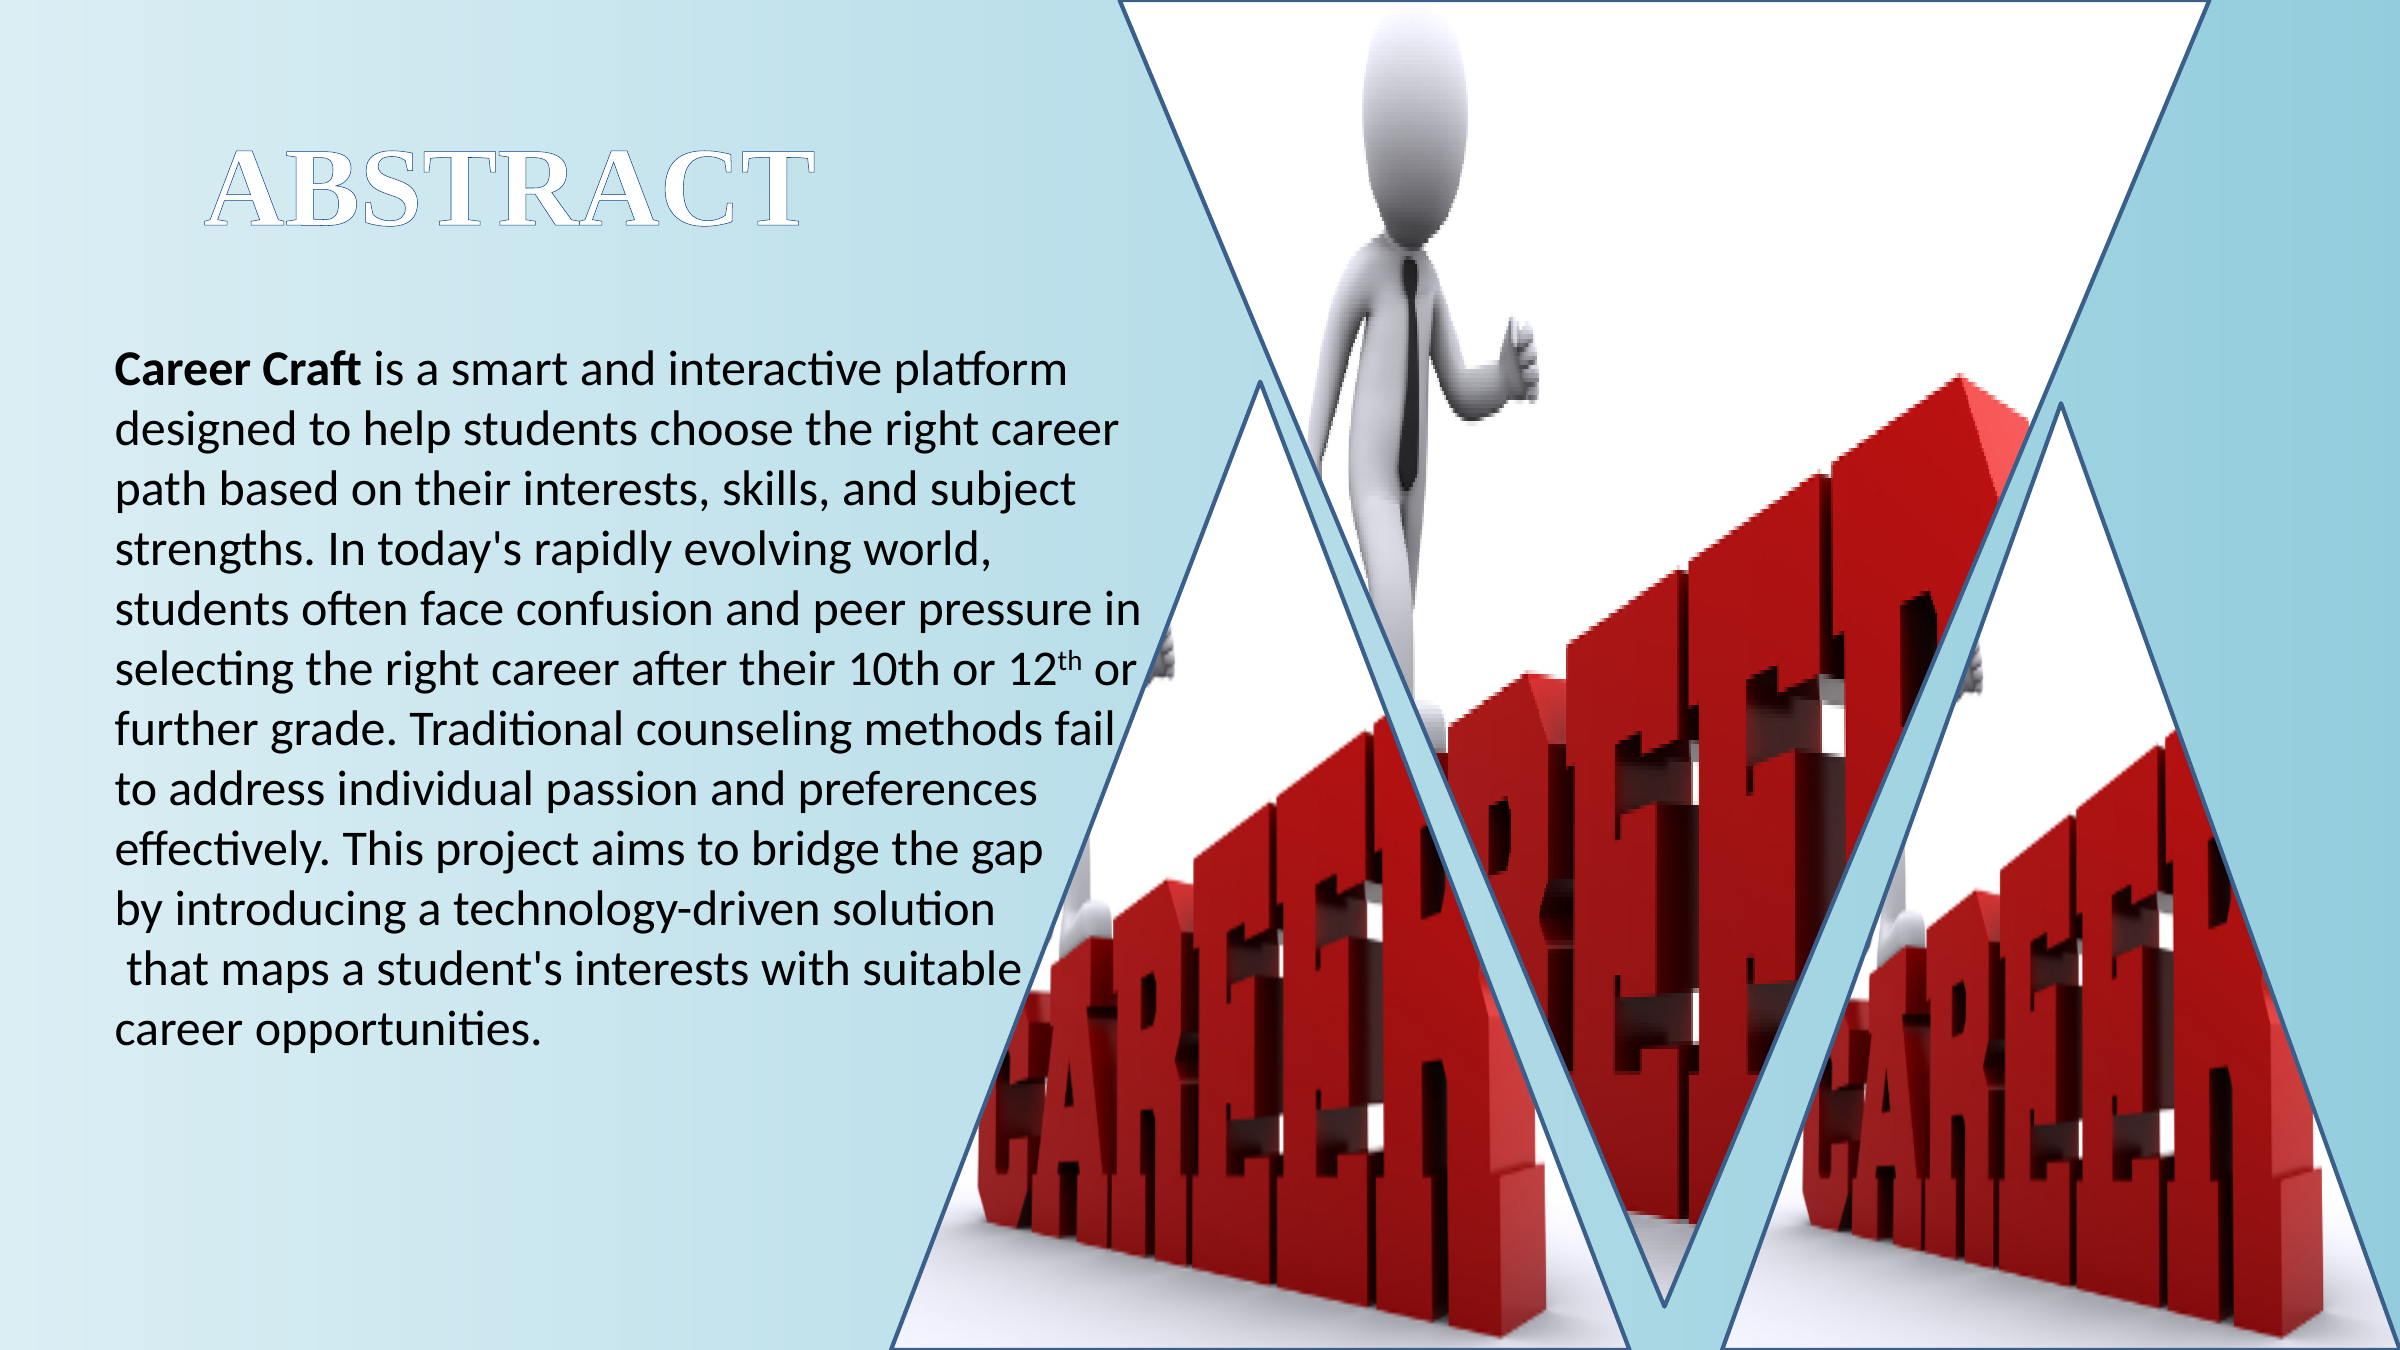

ABSTRACT
Career Craft is a smart and interactive platform designed to help students choose the right career path based on their interests, skills, and subject strengths. In today's rapidly evolving world, students often face confusion and peer pressure in selecting the right career after their 10th or 12th or further grade. Traditional counseling methods fail to address individual passion and preferences effectively. This project aims to bridge the gap
by introducing a technology-driven solution
 that maps a student's interests with suitable
career opportunities.